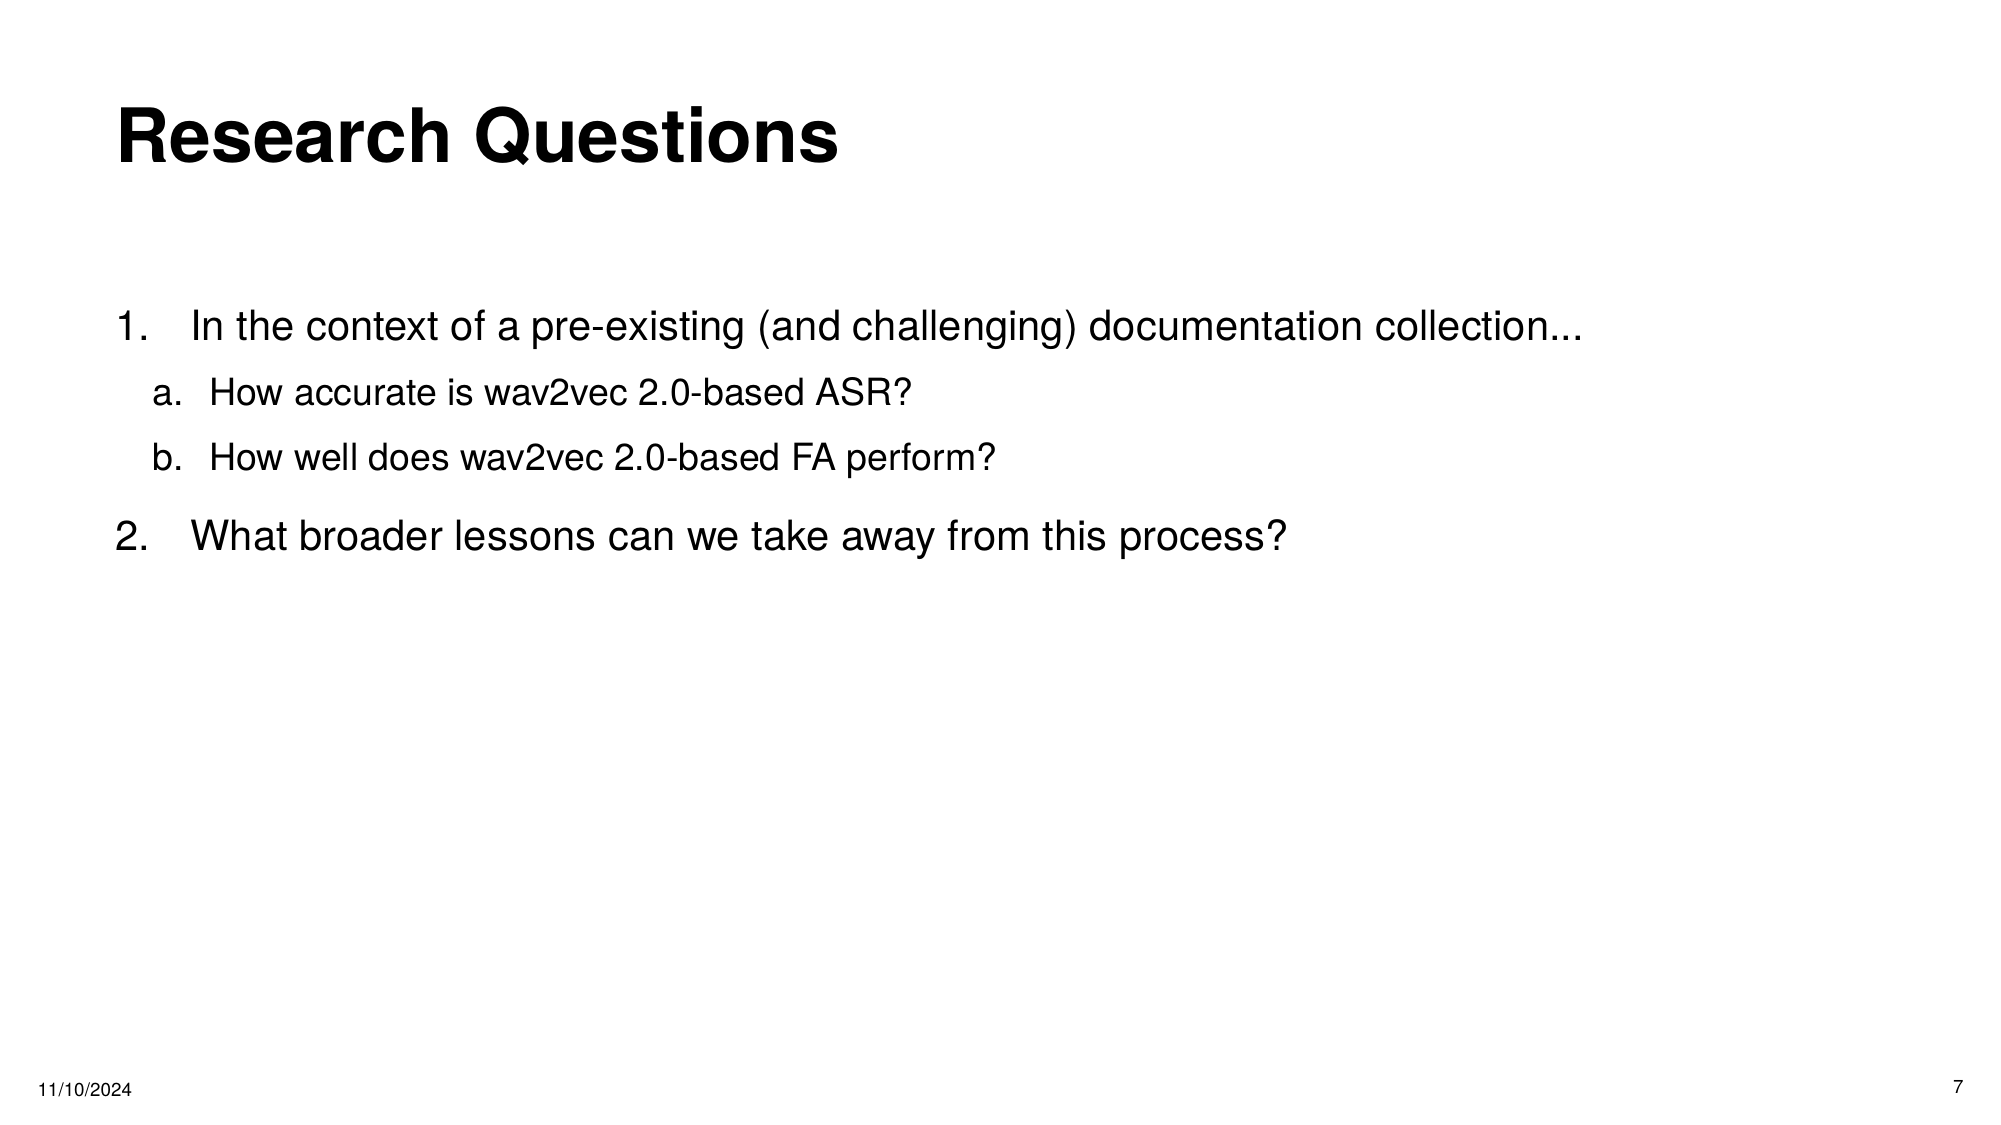

# Research Questions
In the context of a pre-existing (and challenging) documentation collection...
How accurate is wav2vec 2.0-based ASR?
How well does wav2vec 2.0-based FA perform?
What broader lessons can we take away from this process?

11/10/2024

7